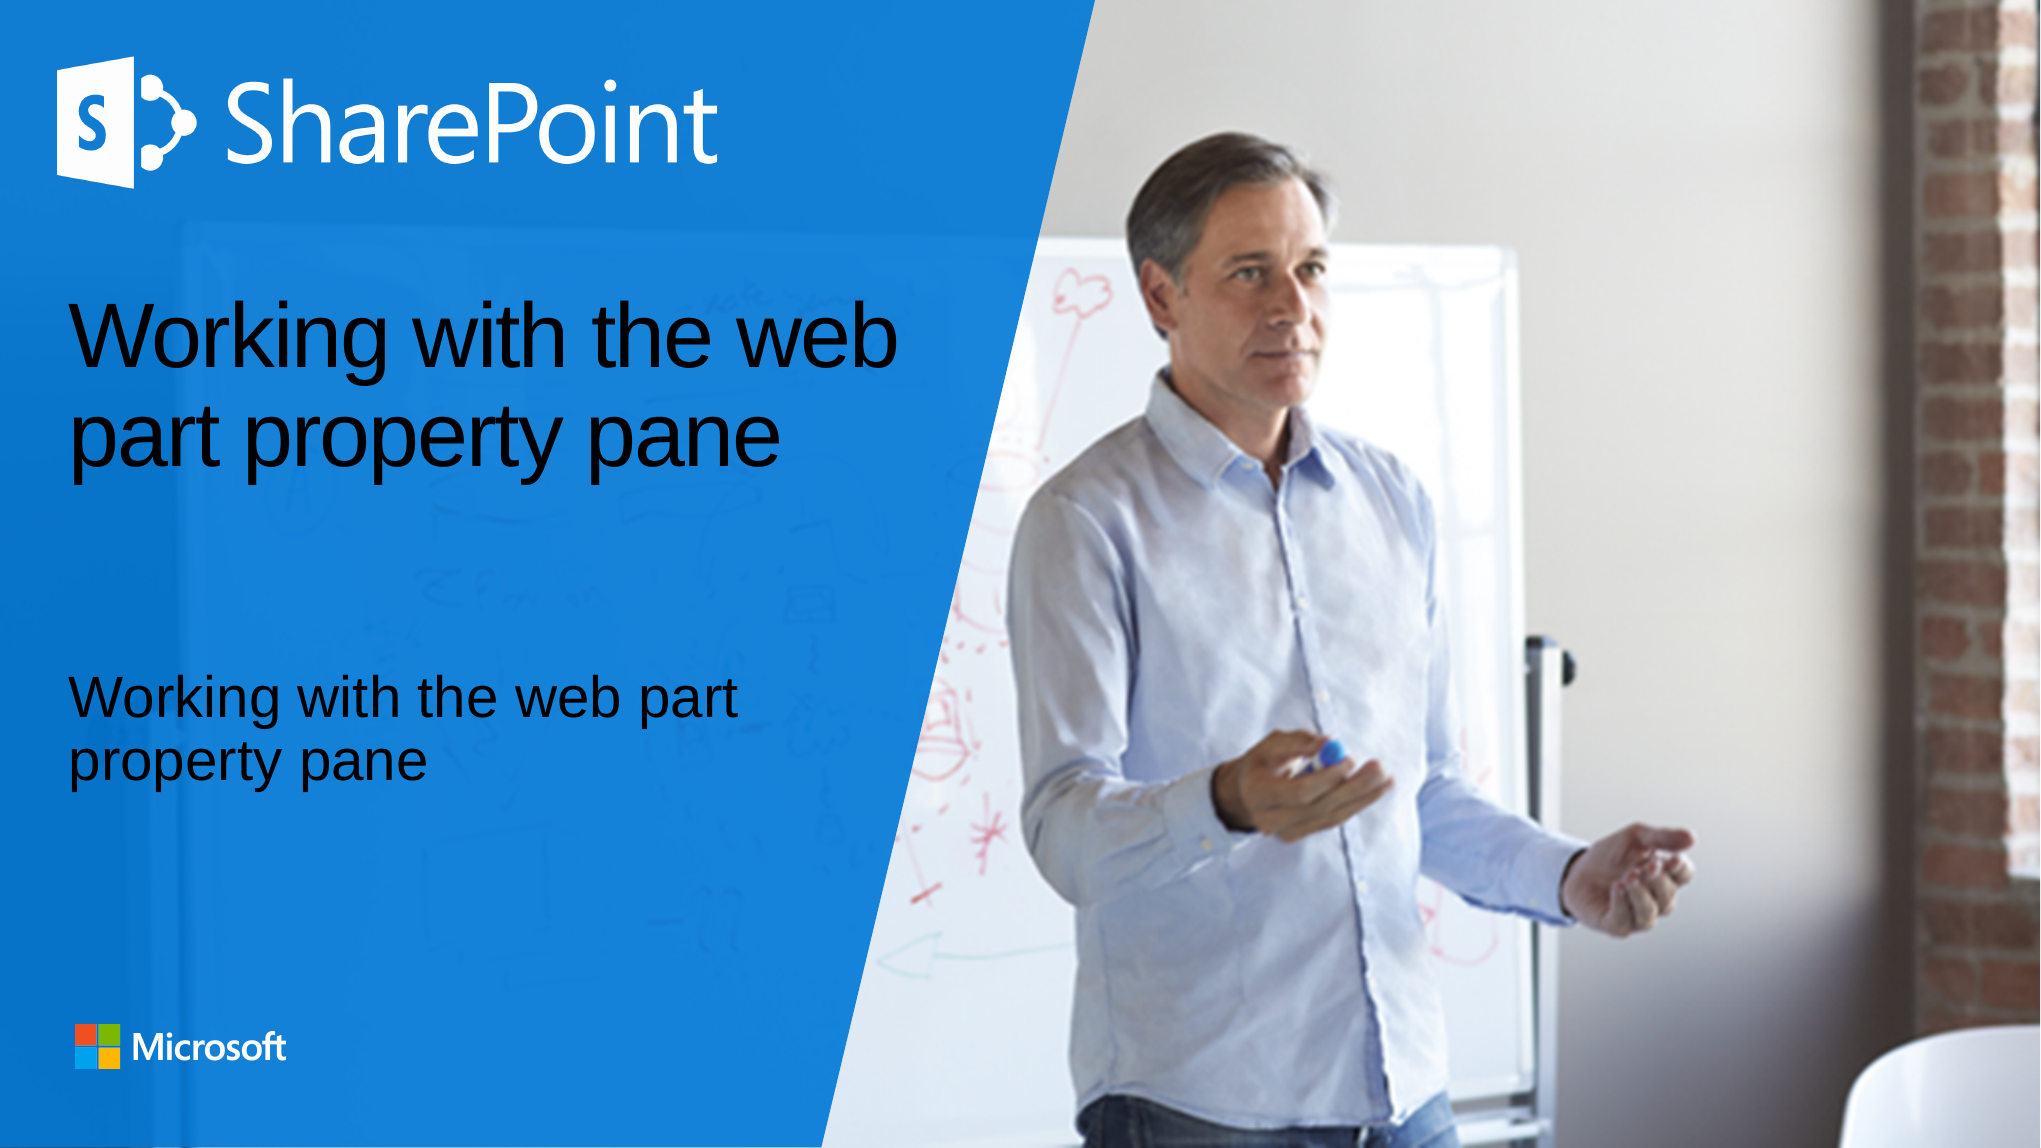

# Working with the web part property pane
Working with the web part property pane